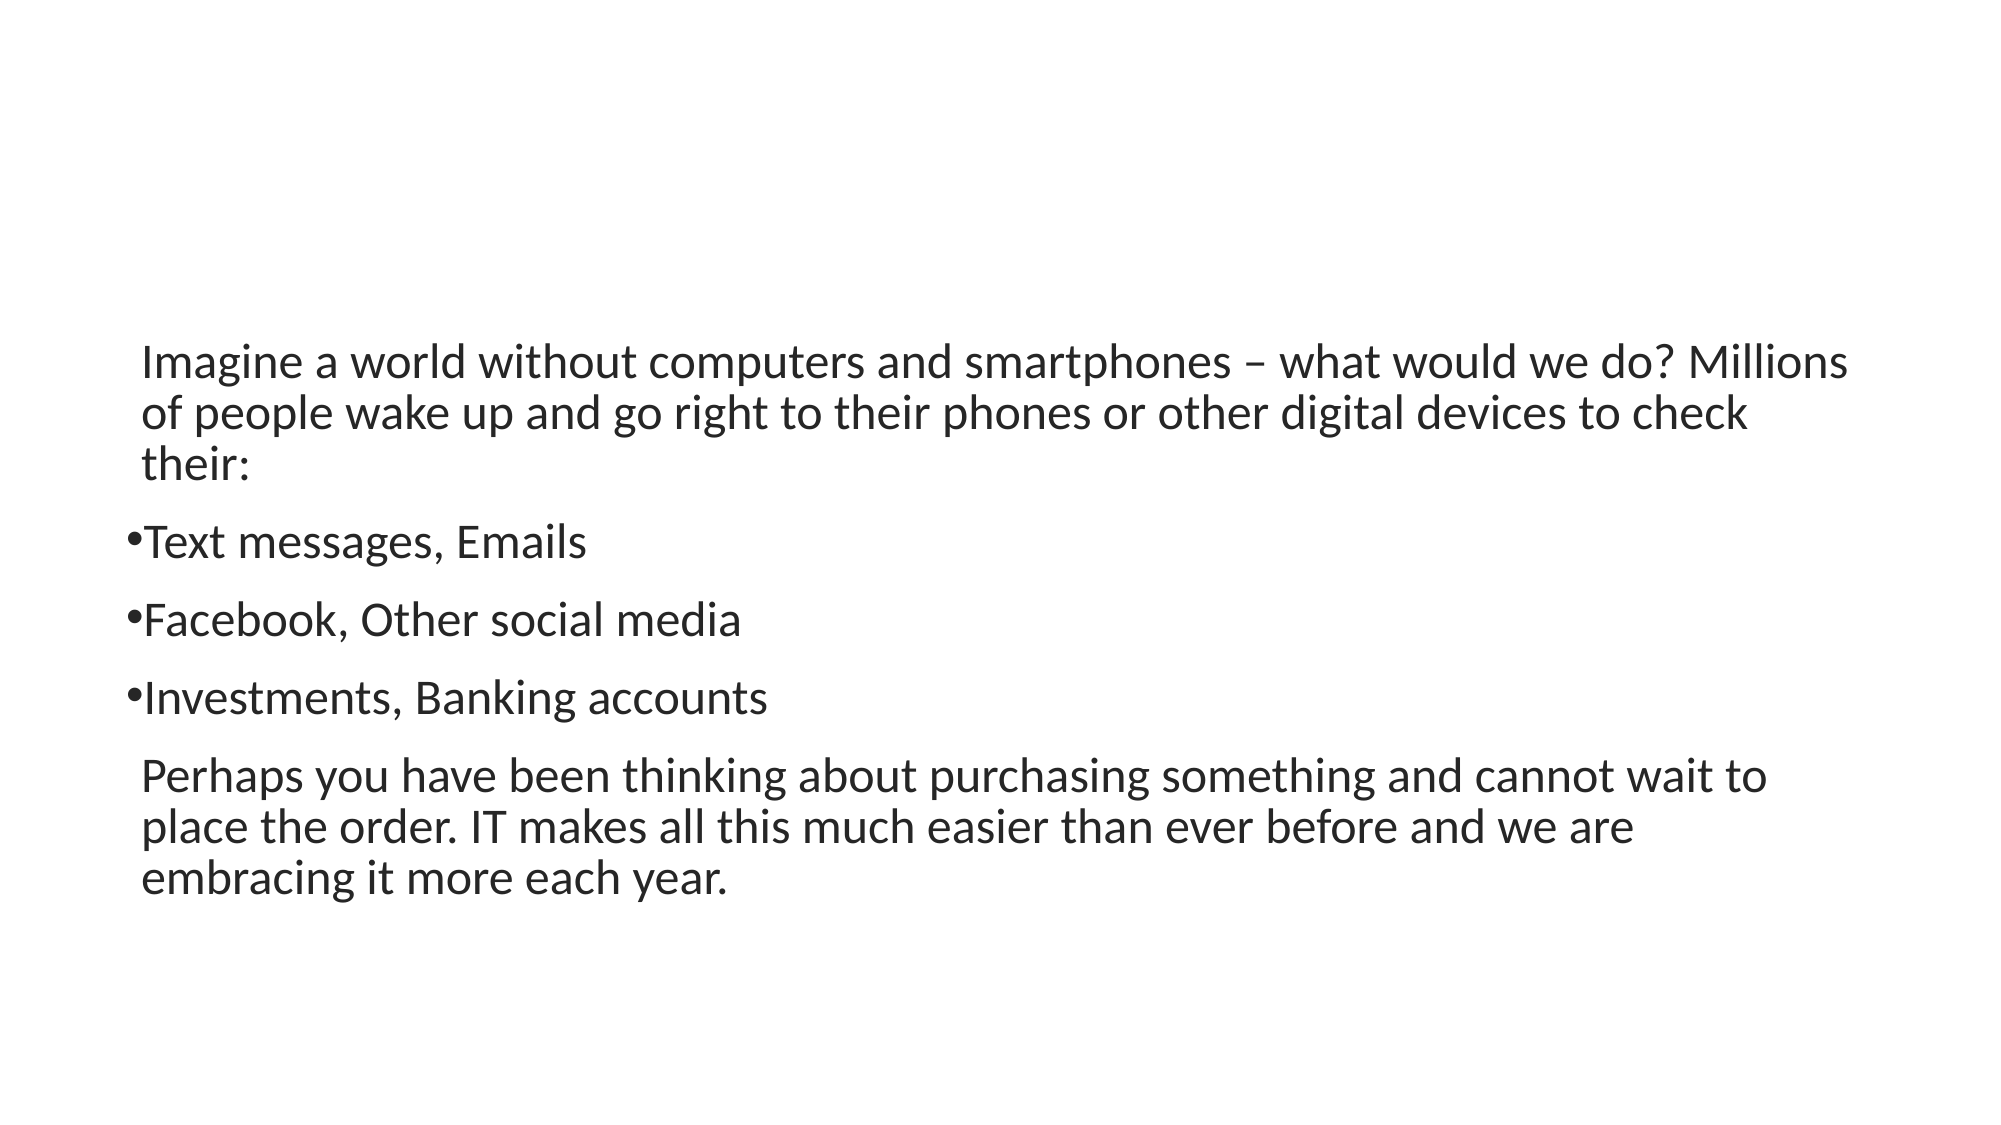

#
Imagine a world without computers and smartphones – what would we do? Millions of people wake up and go right to their phones or other digital devices to check their:
Text messages, Emails
Facebook, Other social media
Investments, Banking accounts
Perhaps you have been thinking about purchasing something and cannot wait to place the order. IT makes all this much easier than ever before and we are embracing it more each year.